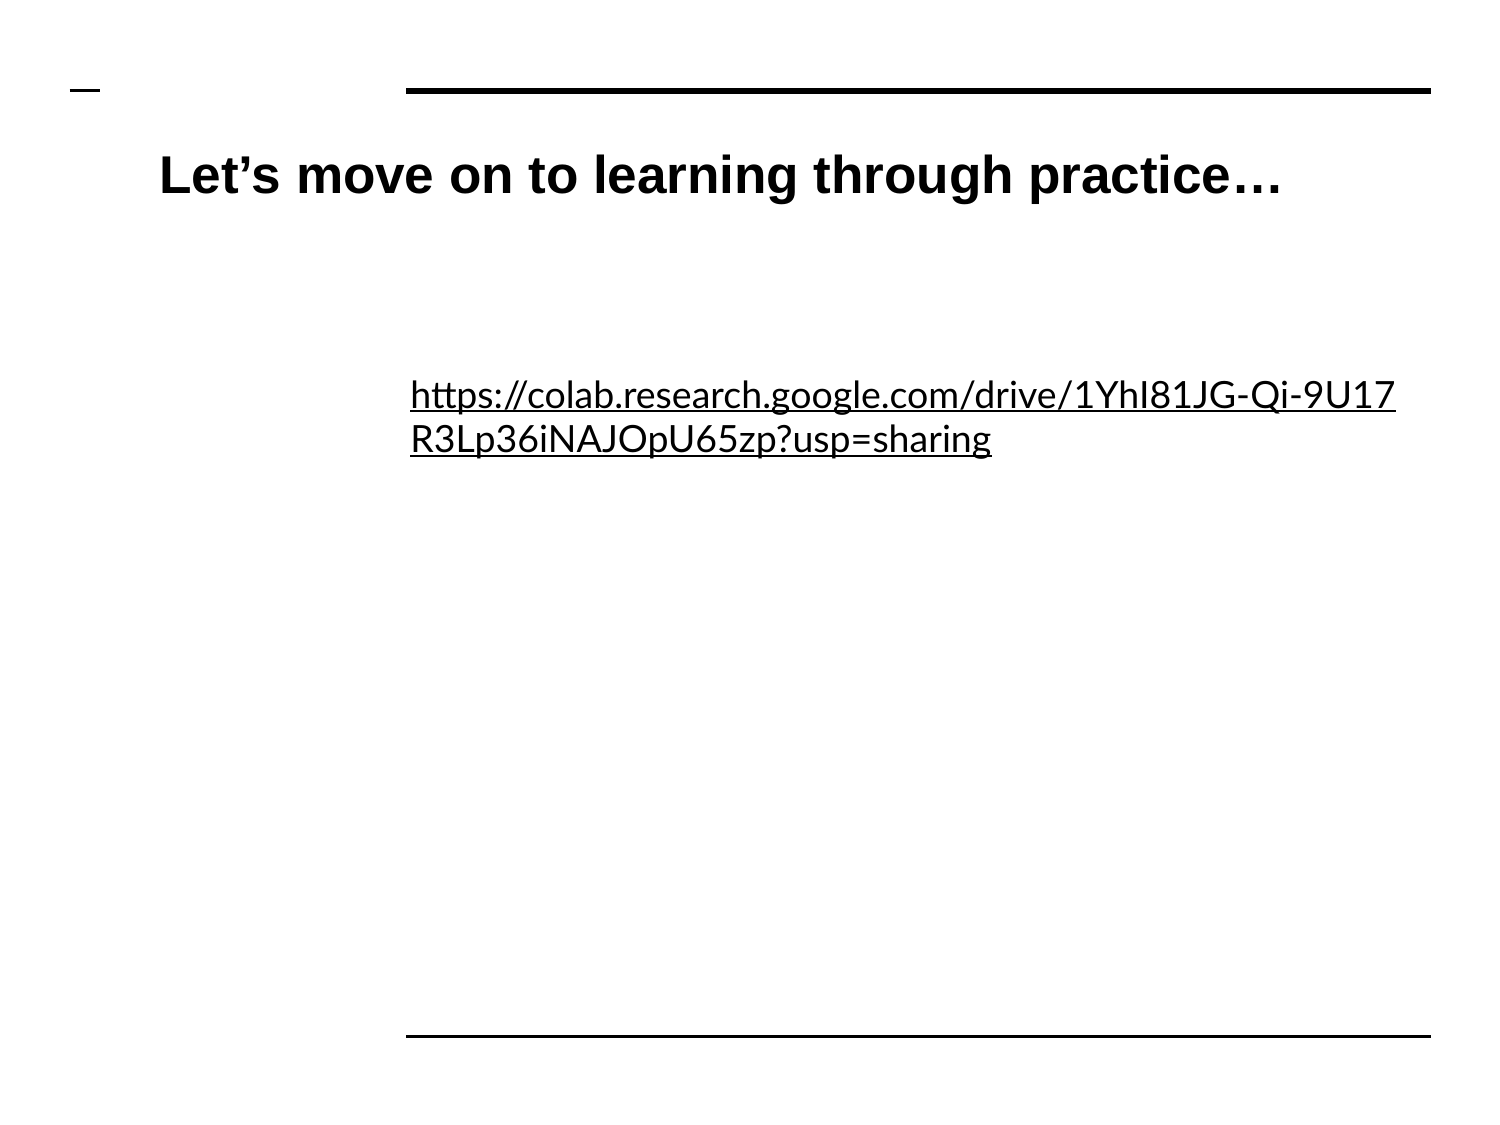

# Let’s move on to learning through practice…
https://colab.research.google.com/drive/1YhI81JG-Qi-9U17R3Lp36iNAJOpU65zp?usp=sharing